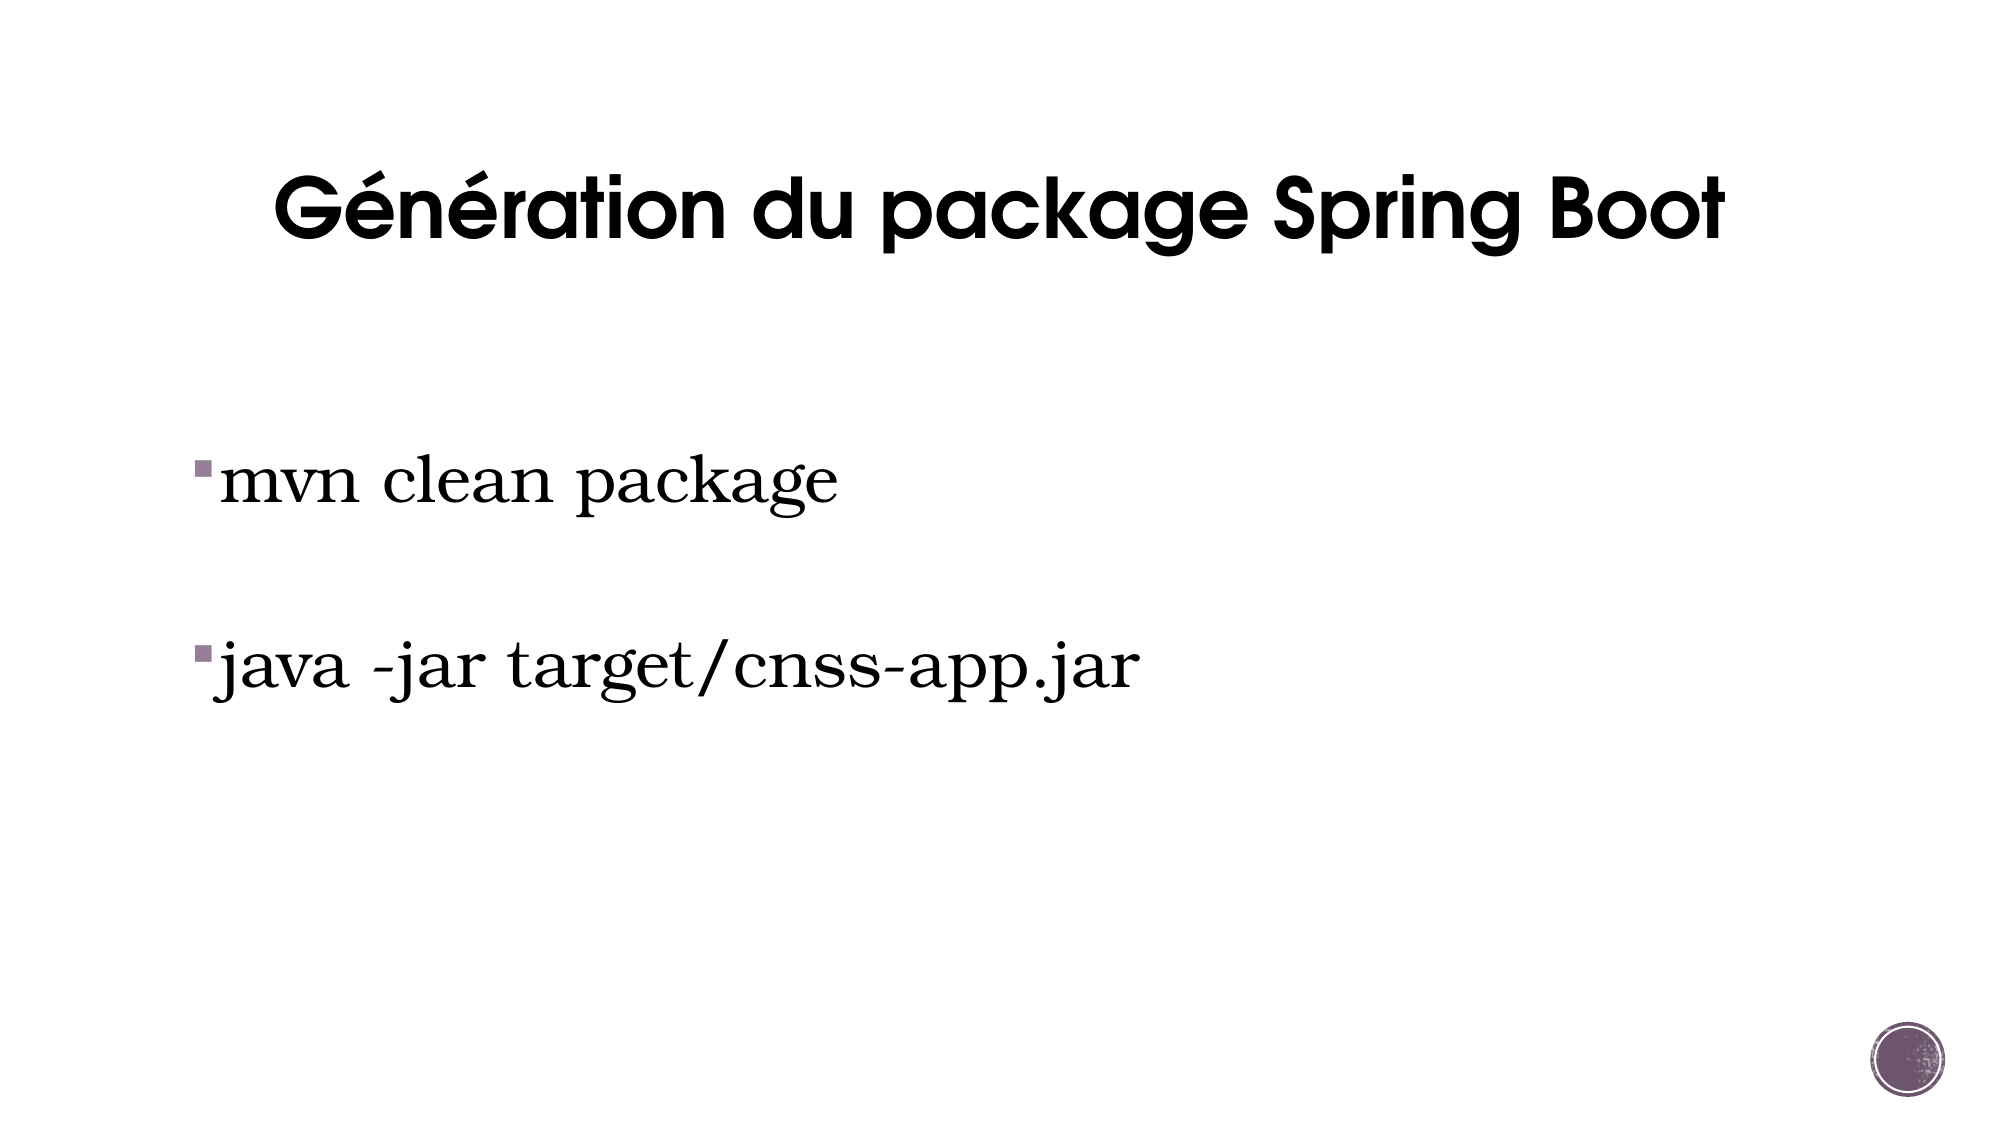

# Génération du package Spring Boot
mvn clean package
java -jar target/cnss-app.jar